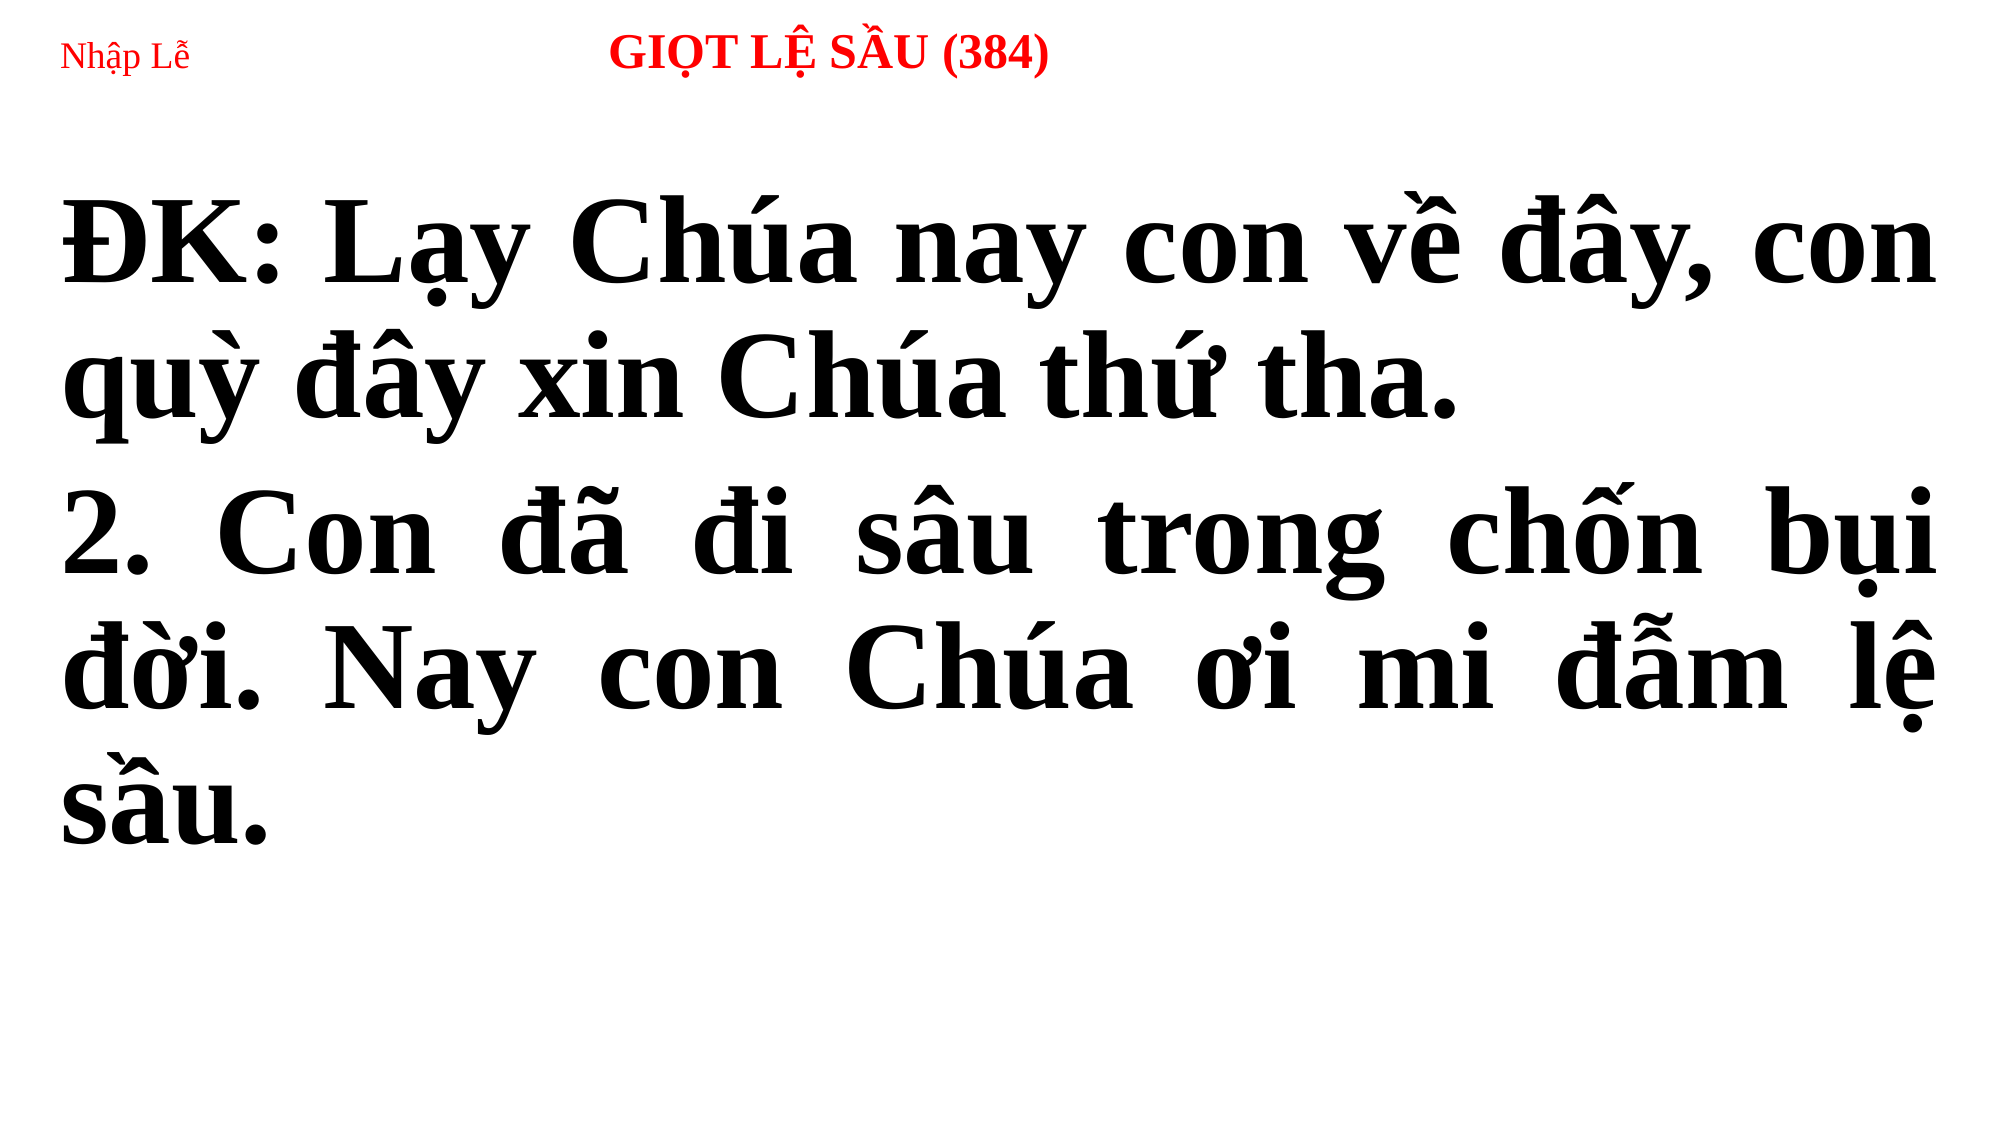

# Nhập Lễ                                            GIỌT LỆ SẦU (384)
ĐK: Lạy Chúa nay con về đây, con quỳ đây xin Chúa thứ tha.
2. Con đã đi sâu trong chốn bụi đời. Nay con Chúa ơi mi đẫm lệ sầu.